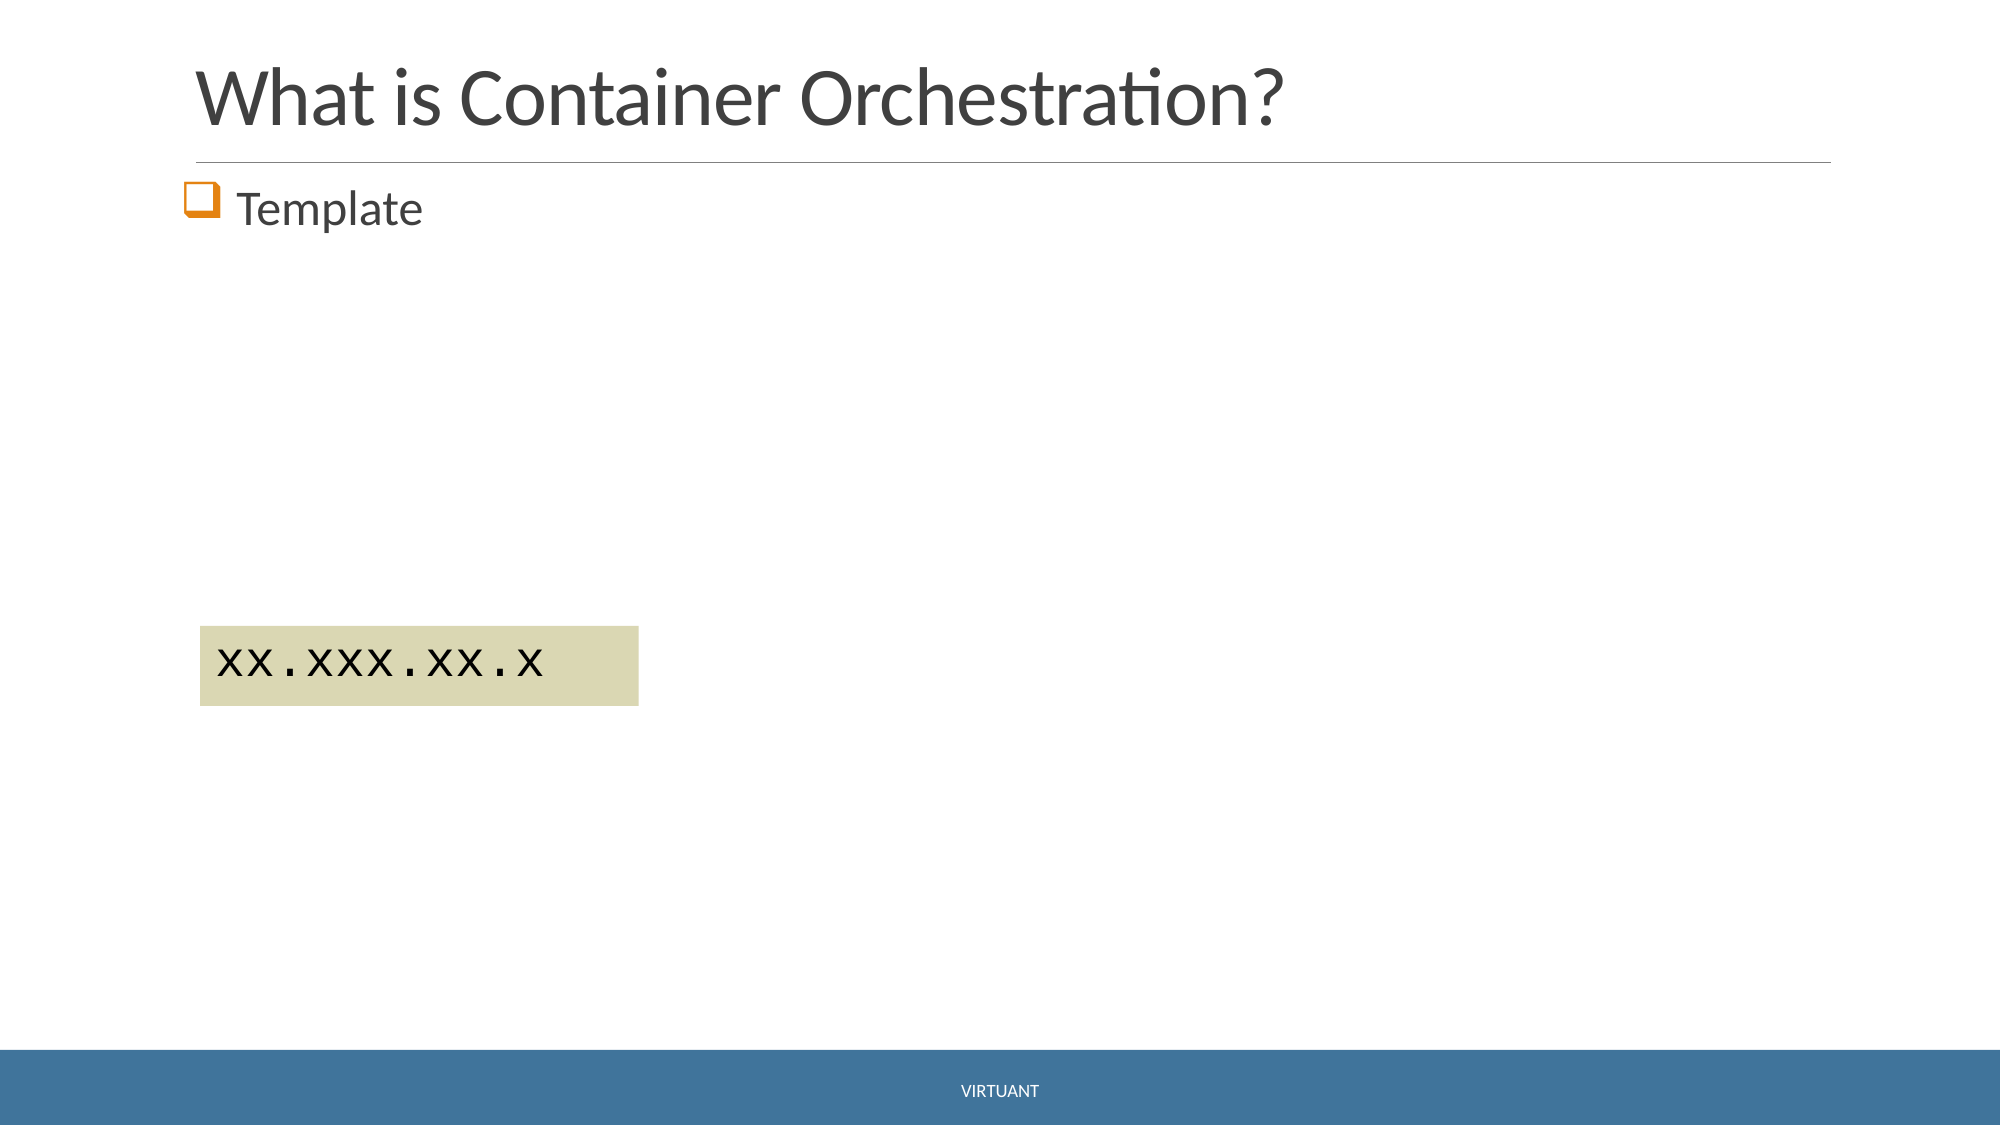

# What is Container Orchestration?
 Template
xx.xxx.xx.x
Virtuant